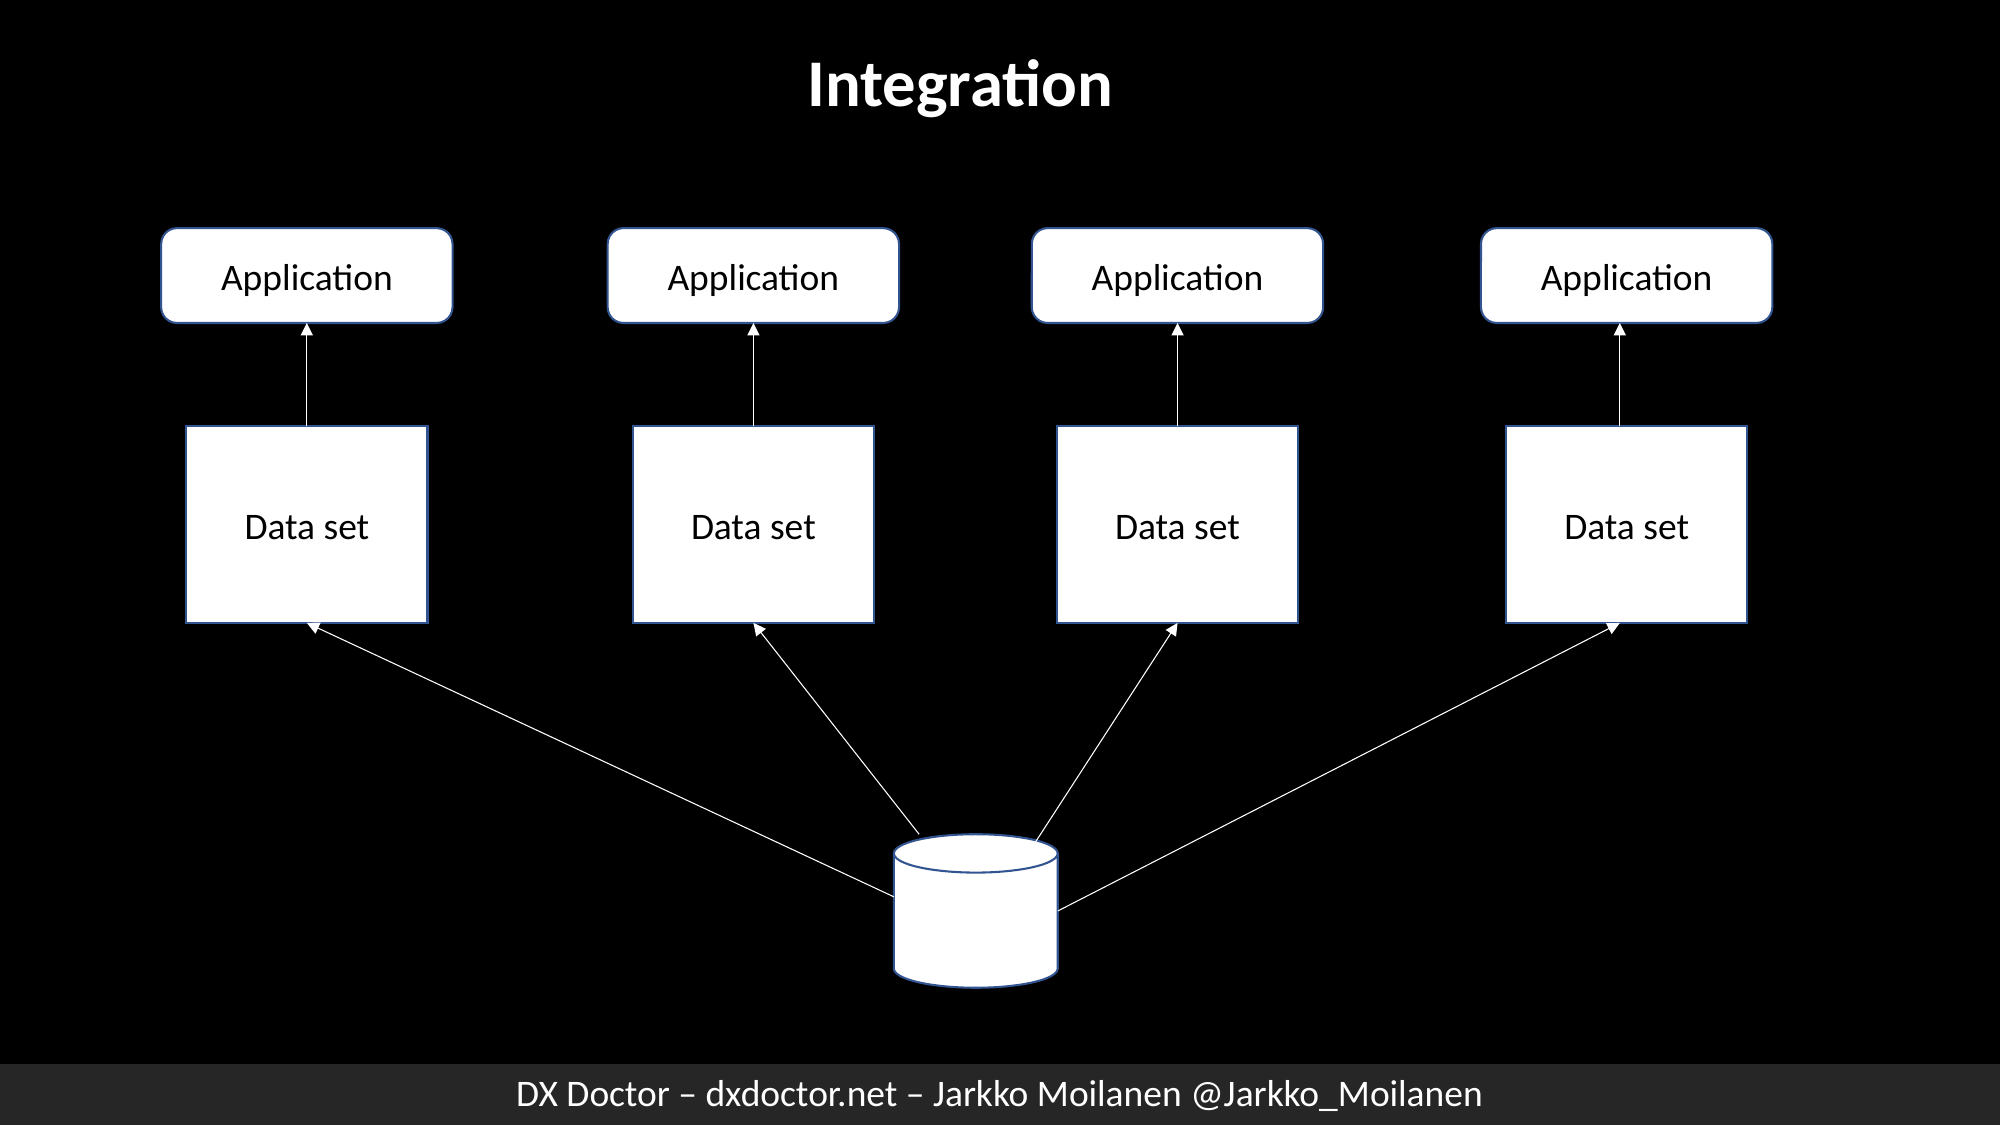

Integration
Application
Application
Application
Application
Data set
Data set
Data set
Data set

DX Doctor – dxdoctor.net – Jarkko Moilanen @Jarkko_Moilanen